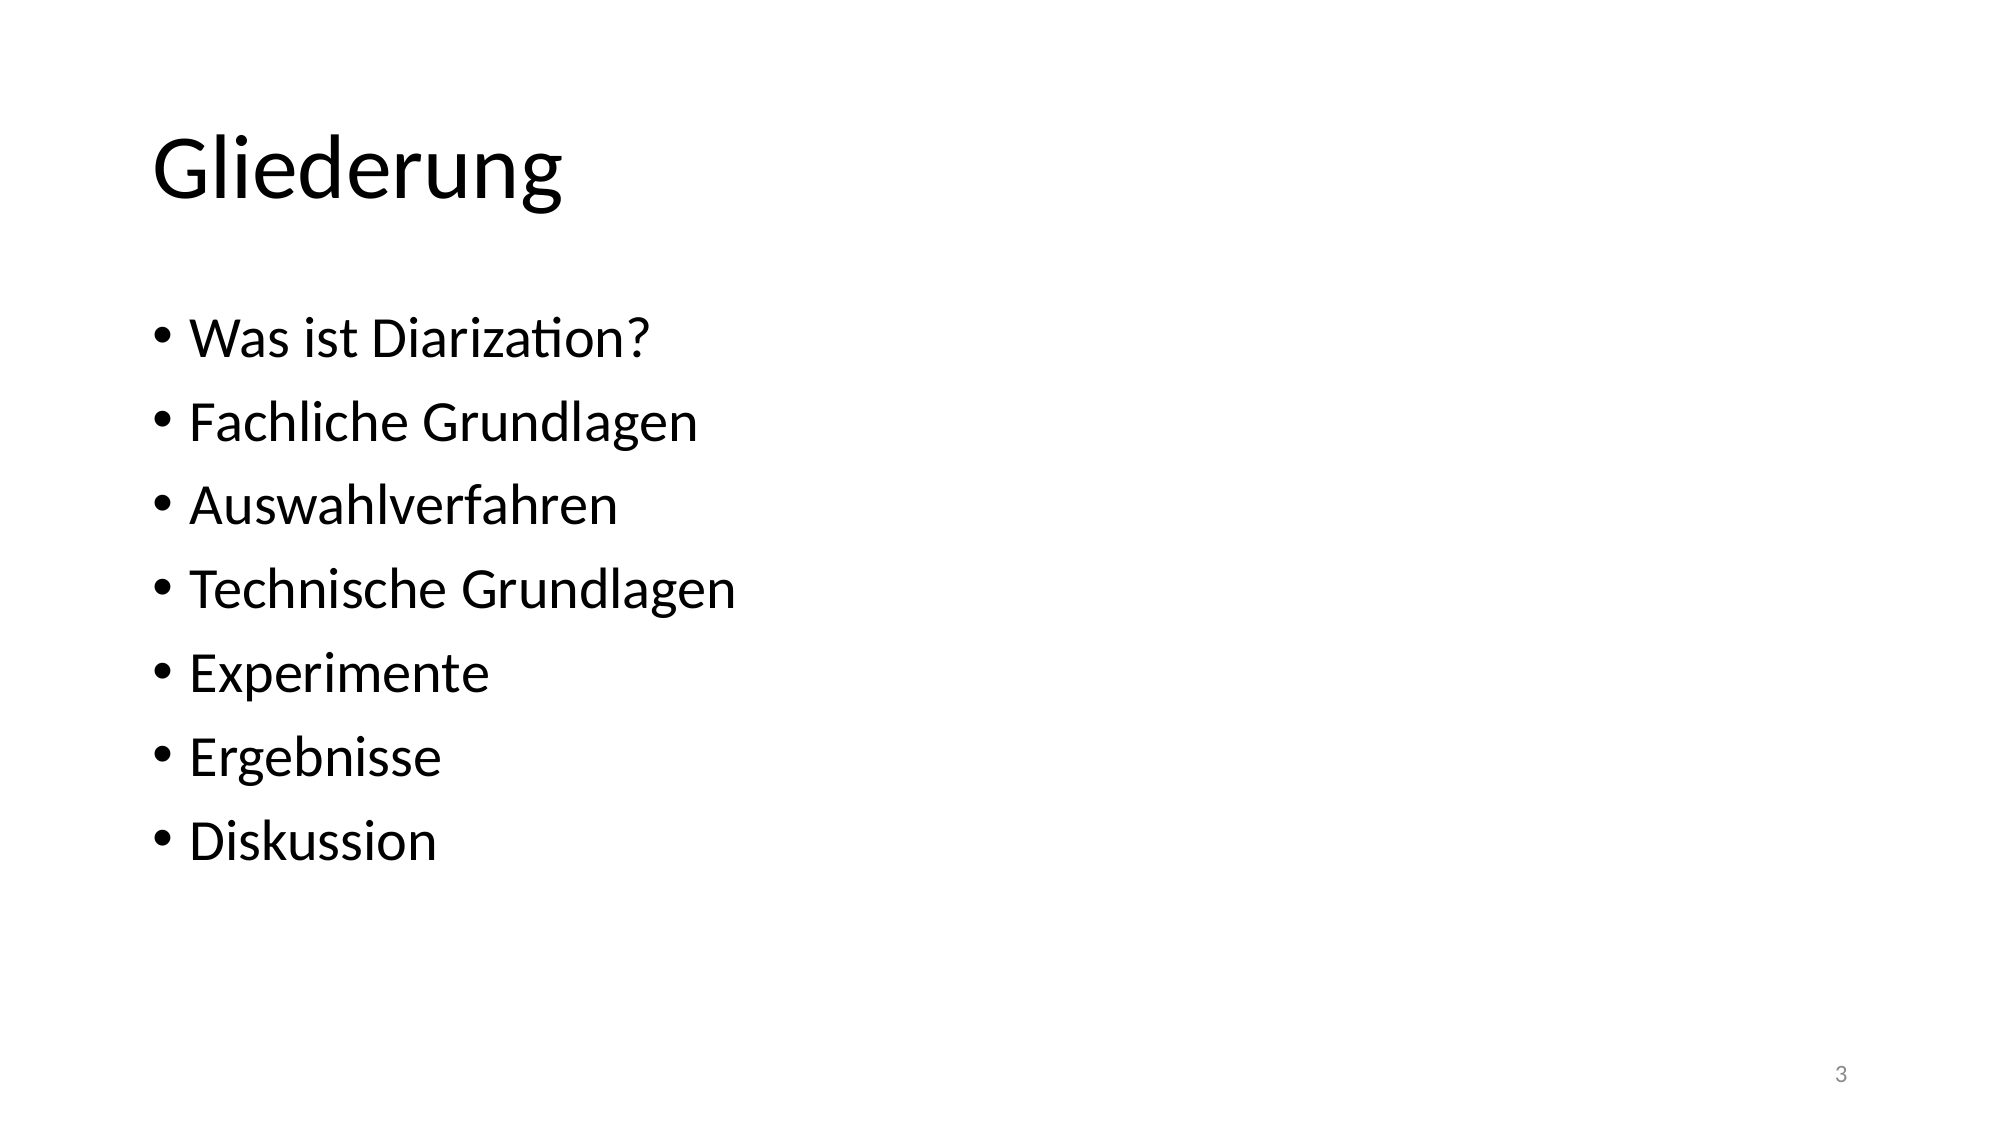

# Gliederung
Was ist Diarization?
Fachliche Grundlagen
Auswahlverfahren
Technische Grundlagen
Experimente
Ergebnisse
Diskussion

3